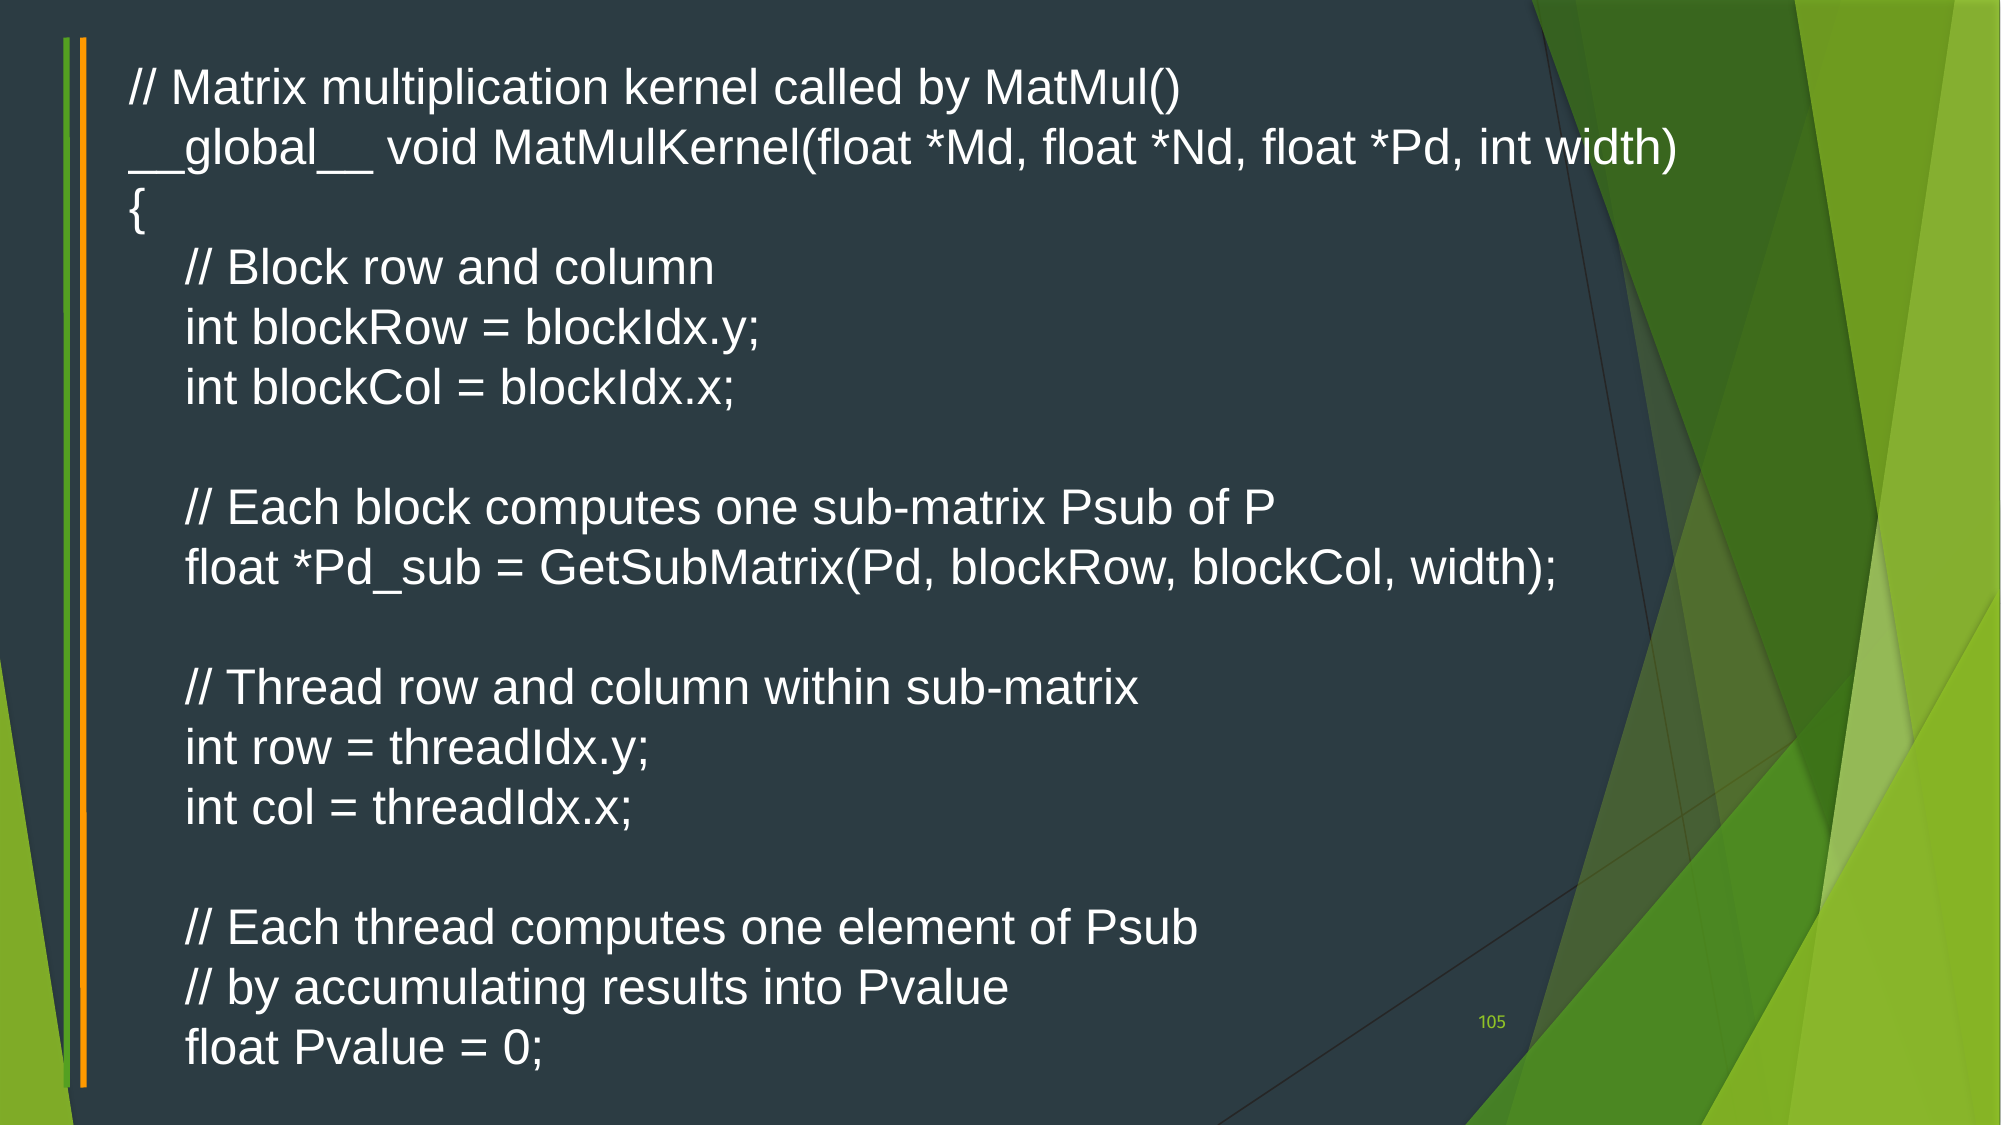

// Matrix multiplication kernel called by MatMul()
__global__ void MatMulKernel(float *Md, float *Nd, float *Pd, int width)
{
    // Block row and column
    int blockRow = blockIdx.y;
    int blockCol = blockIdx.x;

    // Each block computes one sub-matrix Psub of P
    float *Pd_sub = GetSubMatrix(Pd, blockRow, blockCol, width);

    // Thread row and column within sub-matrix
    int row = threadIdx.y;
    int col = threadIdx.x;

    // Each thread computes one element of Psub
    // by accumulating results into Pvalue
    float Pvalue = 0;

105